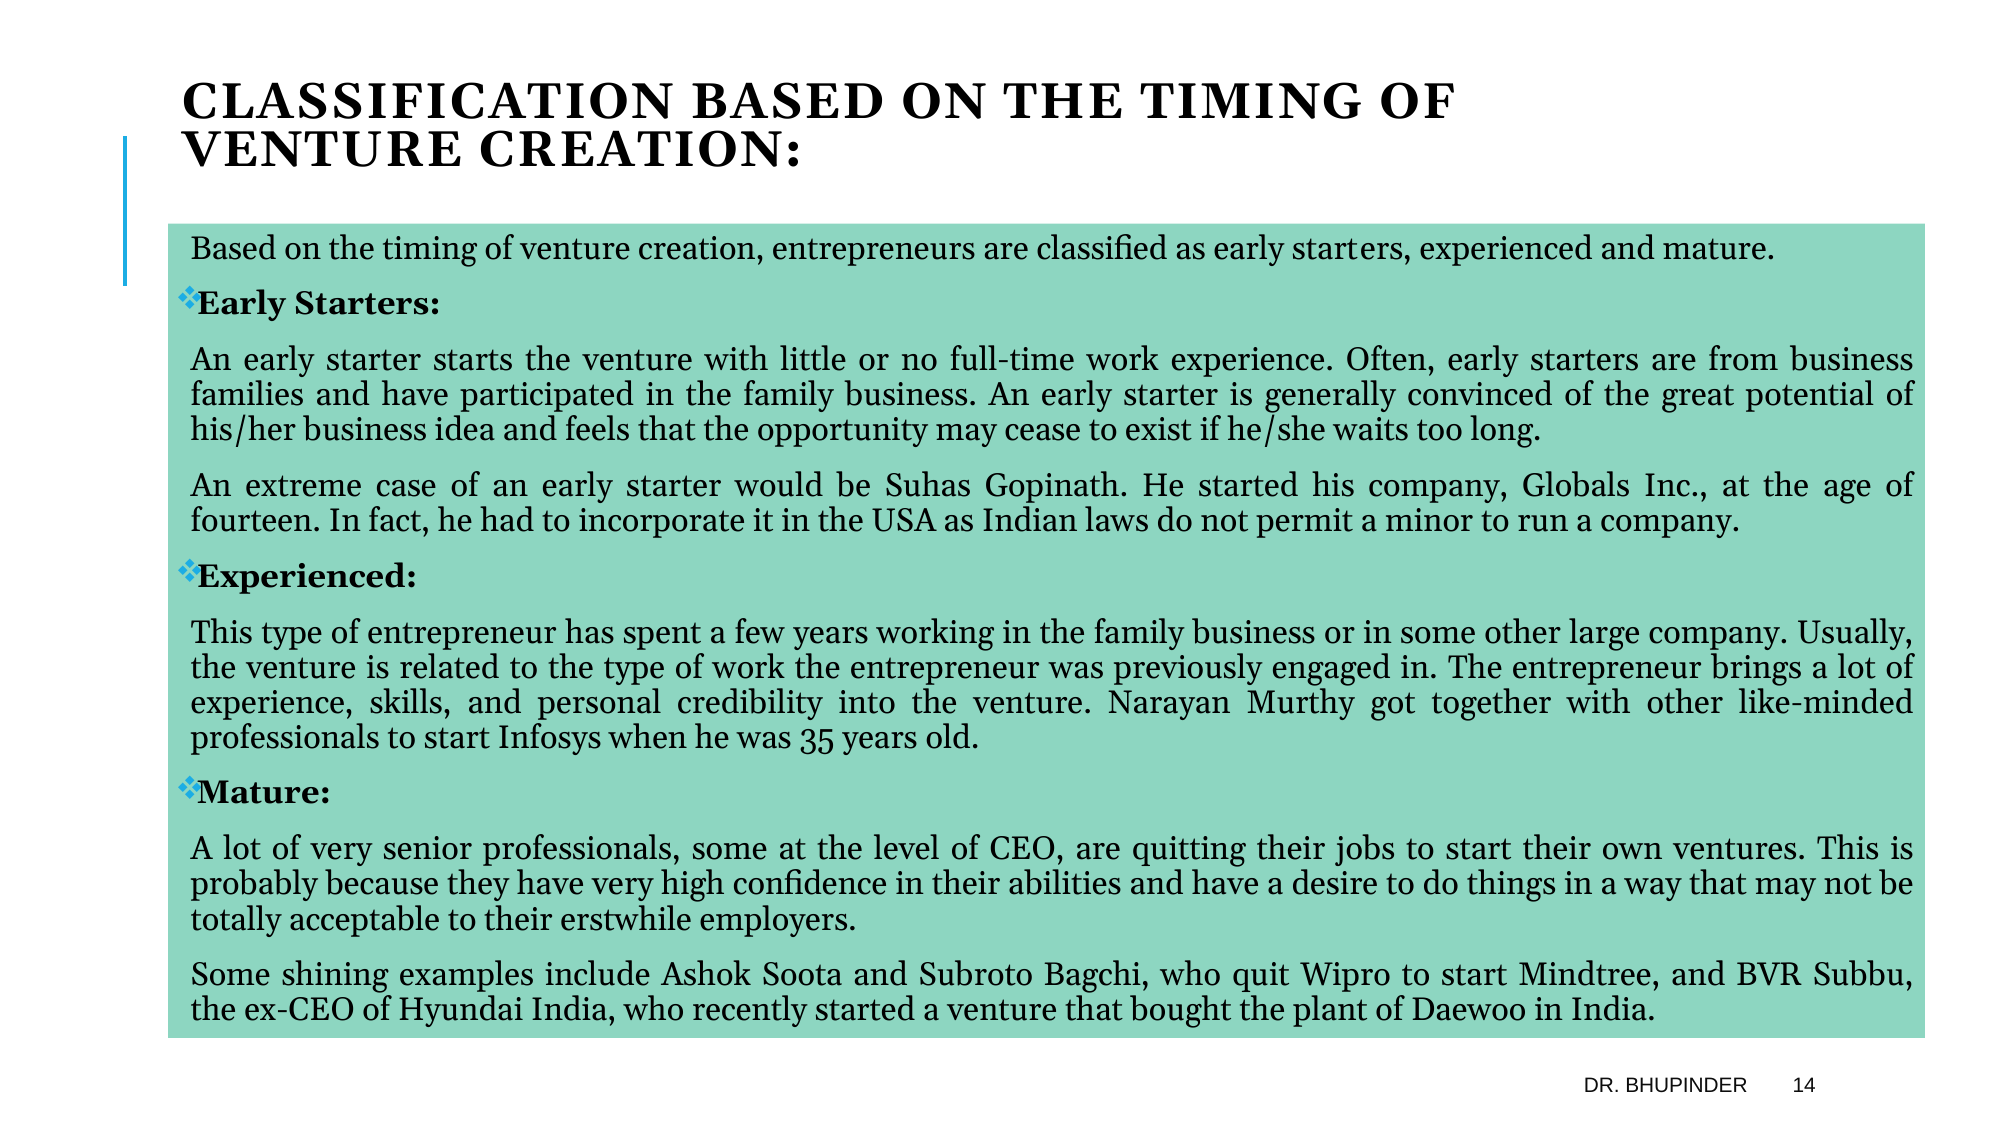

# Classification Based on the Timing of Venture Creation:
Based on the timing of venture creation, entrepreneurs are classified as early start­ers, experienced and mature.
Early Starters:
An early starter starts the venture with little or no full-time work experience. Often, early starters are from business families and have participated in the family business. An early starter is generally convinced of the great potential of his/her business idea and feels that the opportunity may cease to exist if he/she waits too long.
An extreme case of an early starter would be Suhas Gopinath. He started his company, Globals Inc., at the age of fourteen. In fact, he had to incorporate it in the USA as Indian laws do not permit a minor to run a company.
Experienced:
This type of entrepreneur has spent a few years working in the family business or in some other large company. Usually, the venture is related to the type of work the entrepreneur was previously engaged in. The entrepreneur brings a lot of experience, skills, and personal credibility into the venture. Narayan Murthy got together with other like-minded professionals to start Infosys when he was 35 years old.
Mature:
A lot of very senior professionals, some at the level of CEO, are quitting their jobs to start their own ventures. This is probably because they have very high confidence in their abilities and have a desire to do things in a way that may not be totally acceptable to their erstwhile employers.
Some shining examples include Ashok Soota and Subroto Bagchi, who quit Wipro to start Mindtree, and BVR Subbu, the ex-CEO of Hyundai India, who recently started a venture that bought the plant of Daewoo in India.

DR. BHUPINDER
14